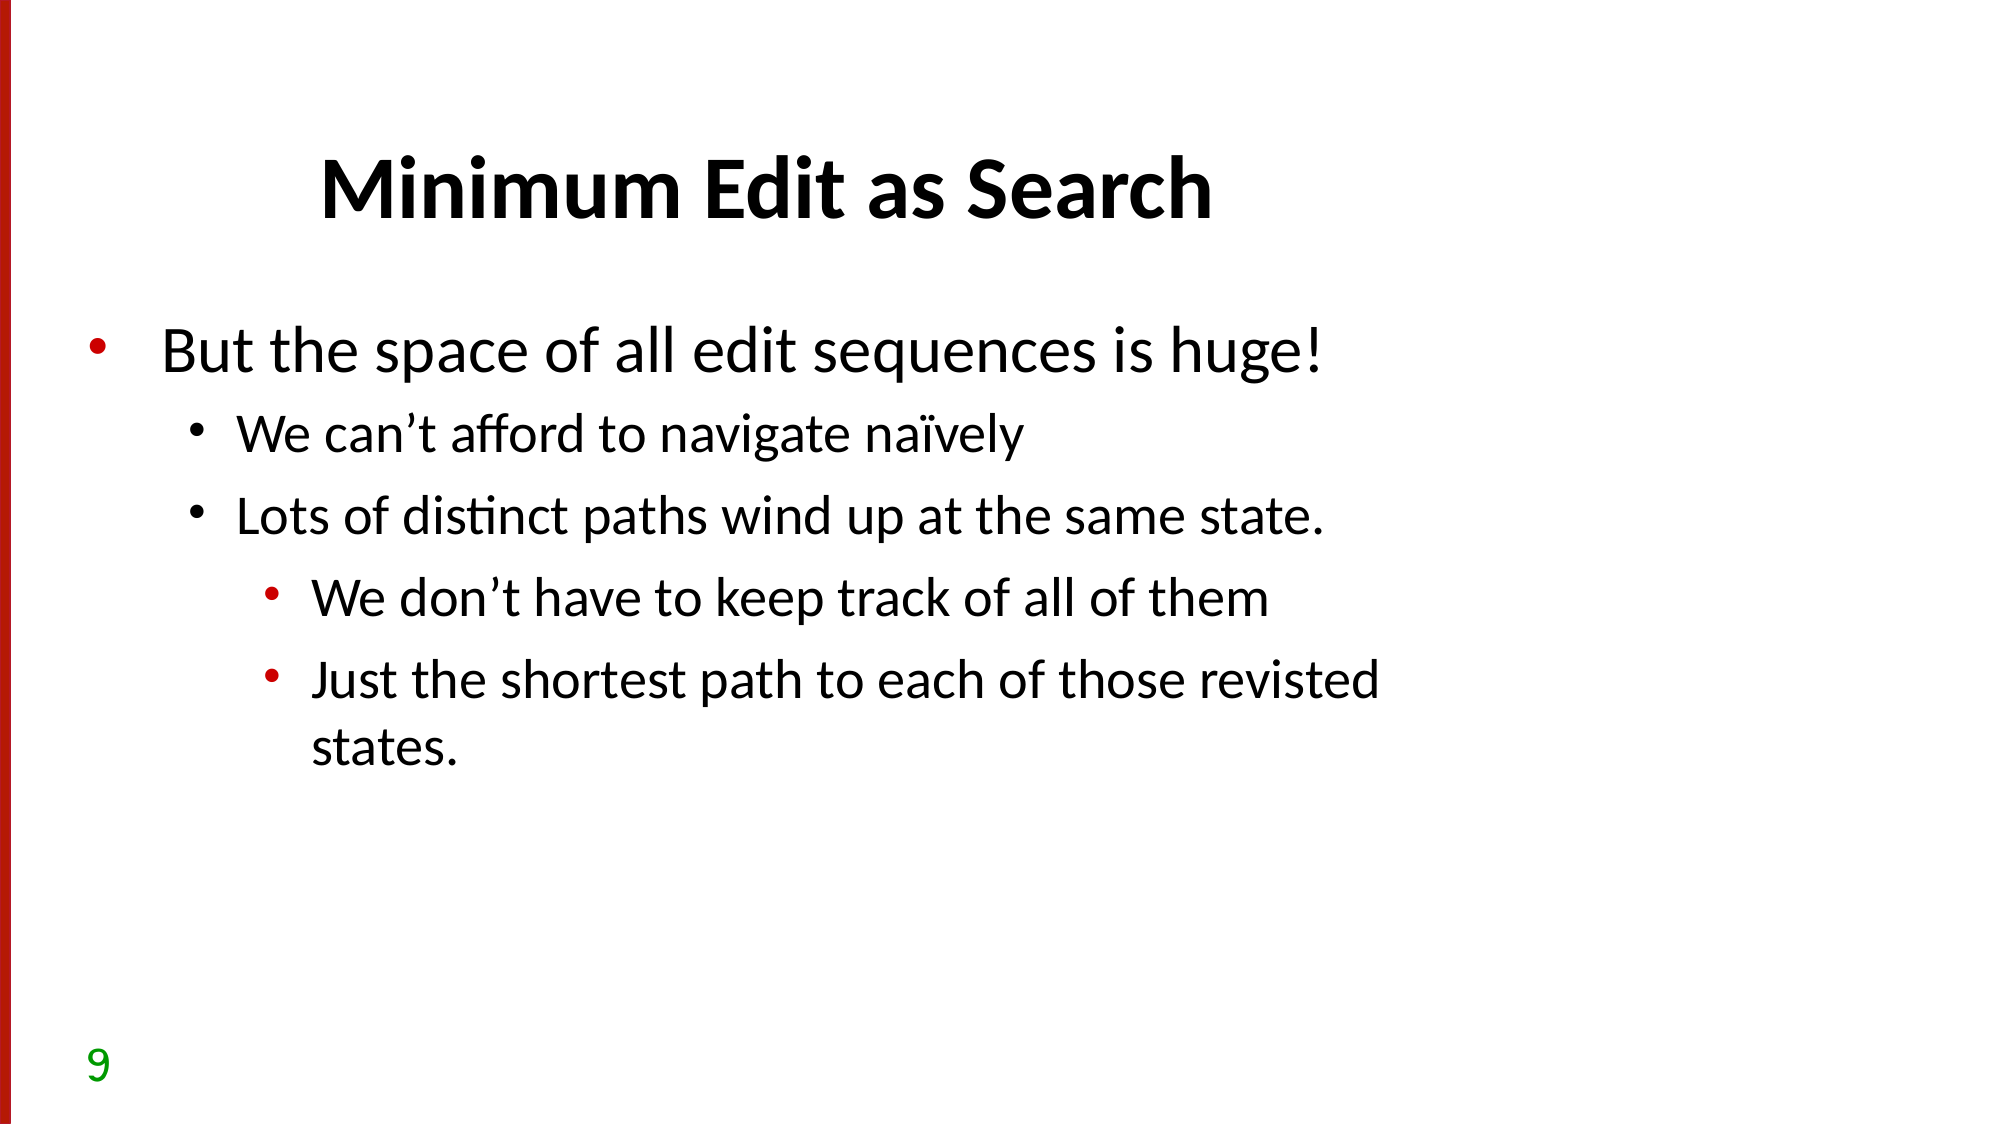

# Minimum Edit as Search
But the space of all edit sequences is huge!
We can’t aﬀord to navigate naïvely
Lots of distinct paths wind up at the same state.
We don’t have to keep track of all of them
Just the shortest path to each of those revisted states.
9